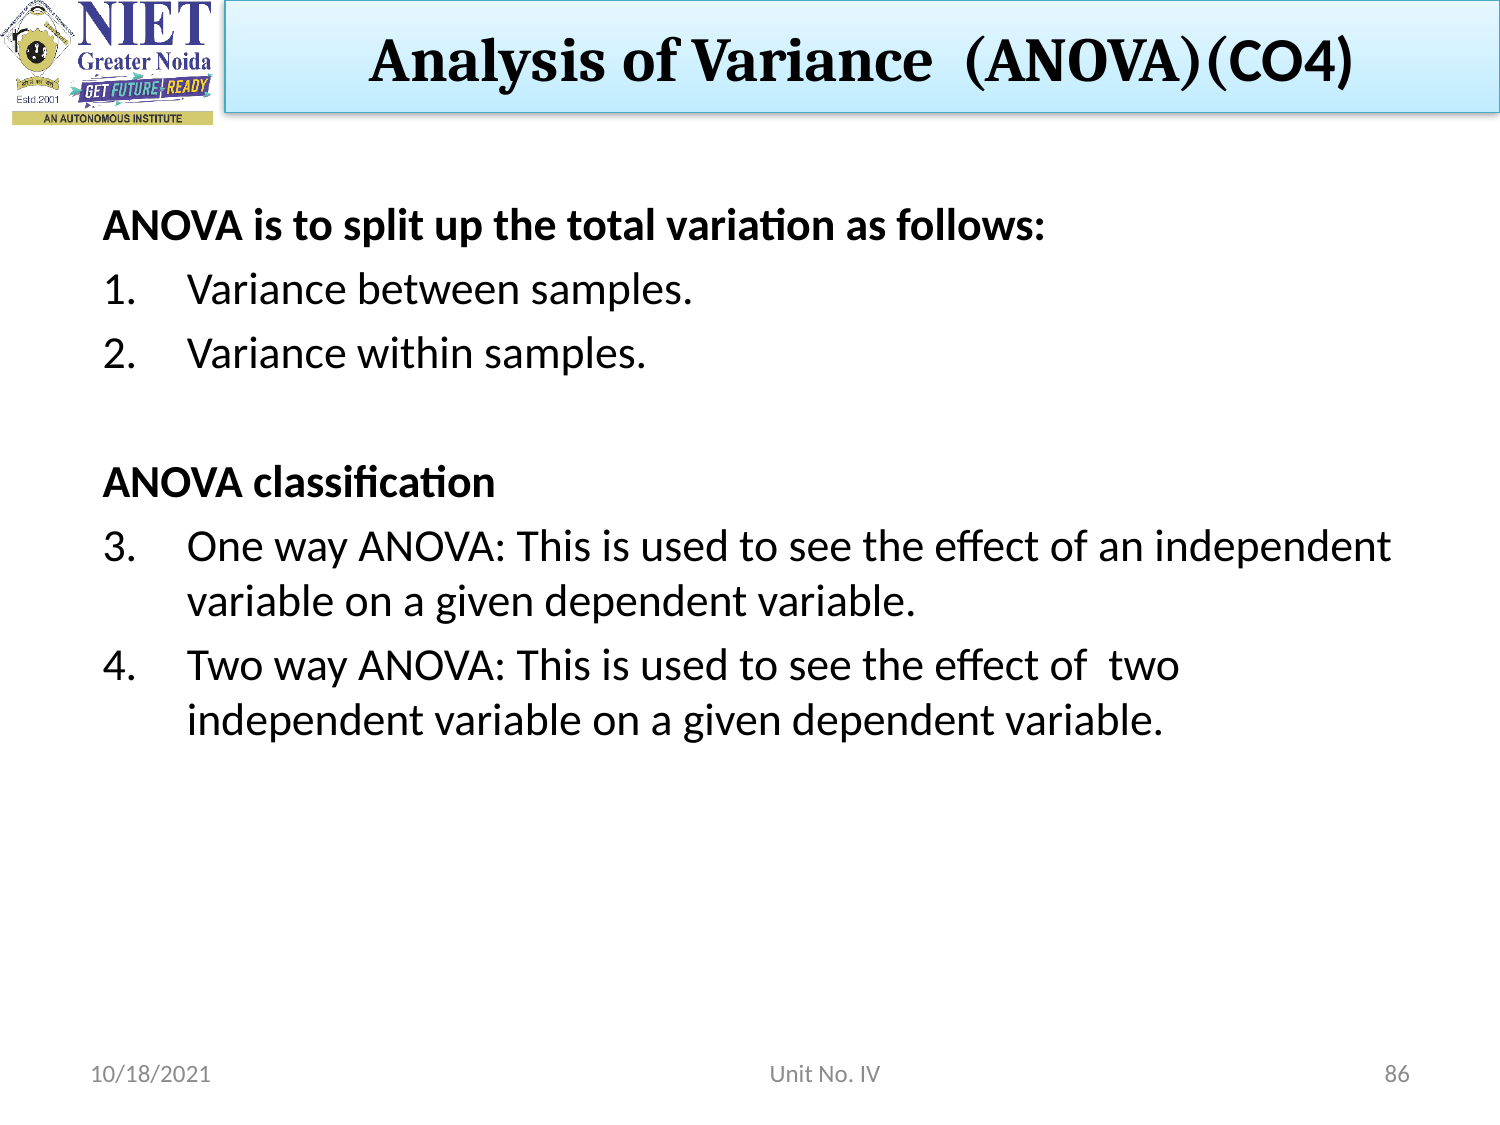

Analysis of Variance  (ANOVA)(CO4)
ANOVA is to split up the total variation as follows:
Variance between samples.
Variance within samples.

ANOVA classification
One way ANOVA: This is used to see the effect of an independent variable on a given dependent variable.
Two way ANOVA: This is used to see the effect of  two independent variable on a given dependent variable.

10/18/2021
Unit No. IV
86